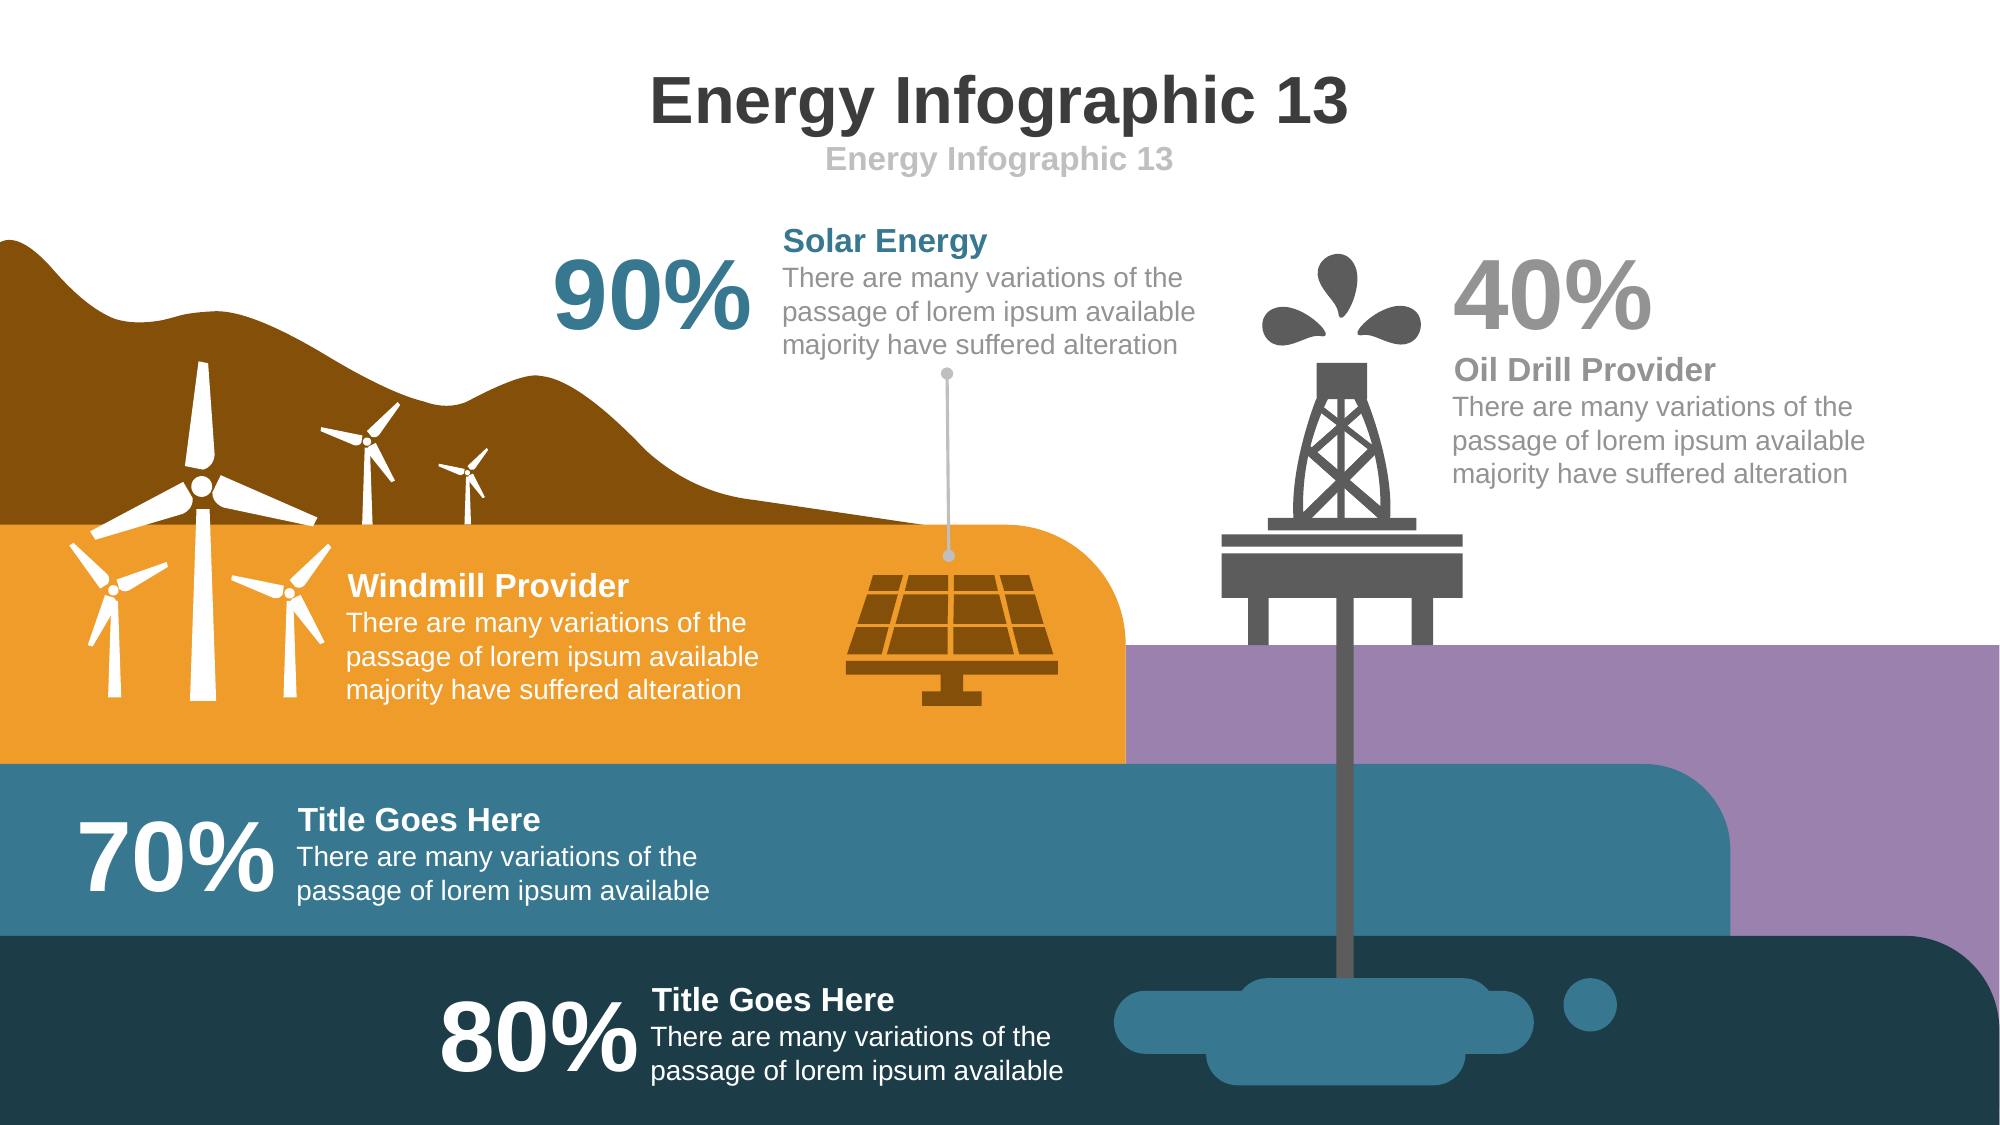

# Energy Infographic 13
Energy Infographic 13
Solar Energy
There are many variations of the passage of lorem ipsum available  majority have suffered alteration
90%
40%

Oil Drill Provider
There are many variations of the passage of lorem ipsum available  majority have suffered alteration

Windmill Provider
There are many variations of the passage of lorem ipsum available  majority have suffered alteration

70%
Title Goes Here
There are many variations of the passage of lorem ipsum available

80%

Title Goes Here
There are many variations of the passage of lorem ipsum available